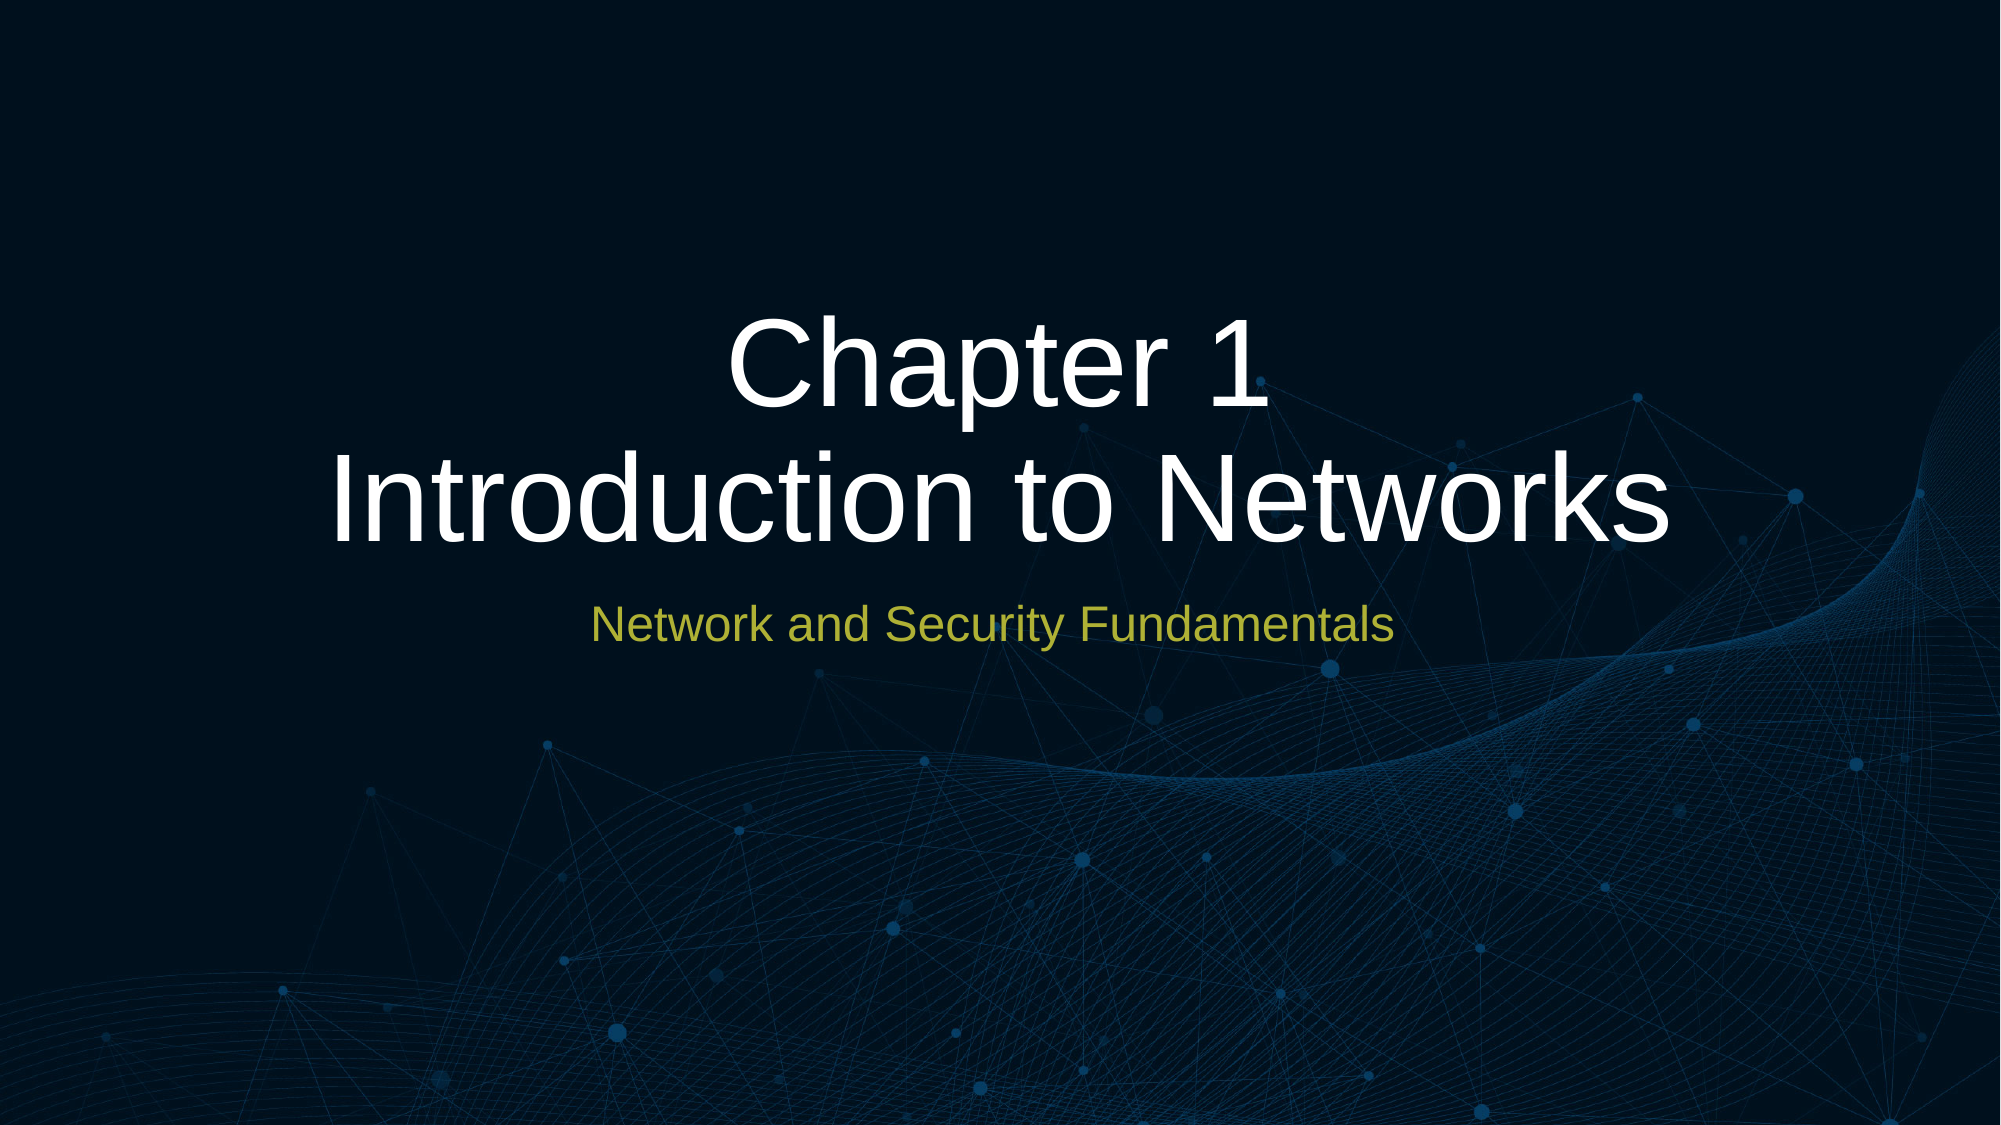

# Chapter 1 Introduction to Networks
Network and Security Fundamentals